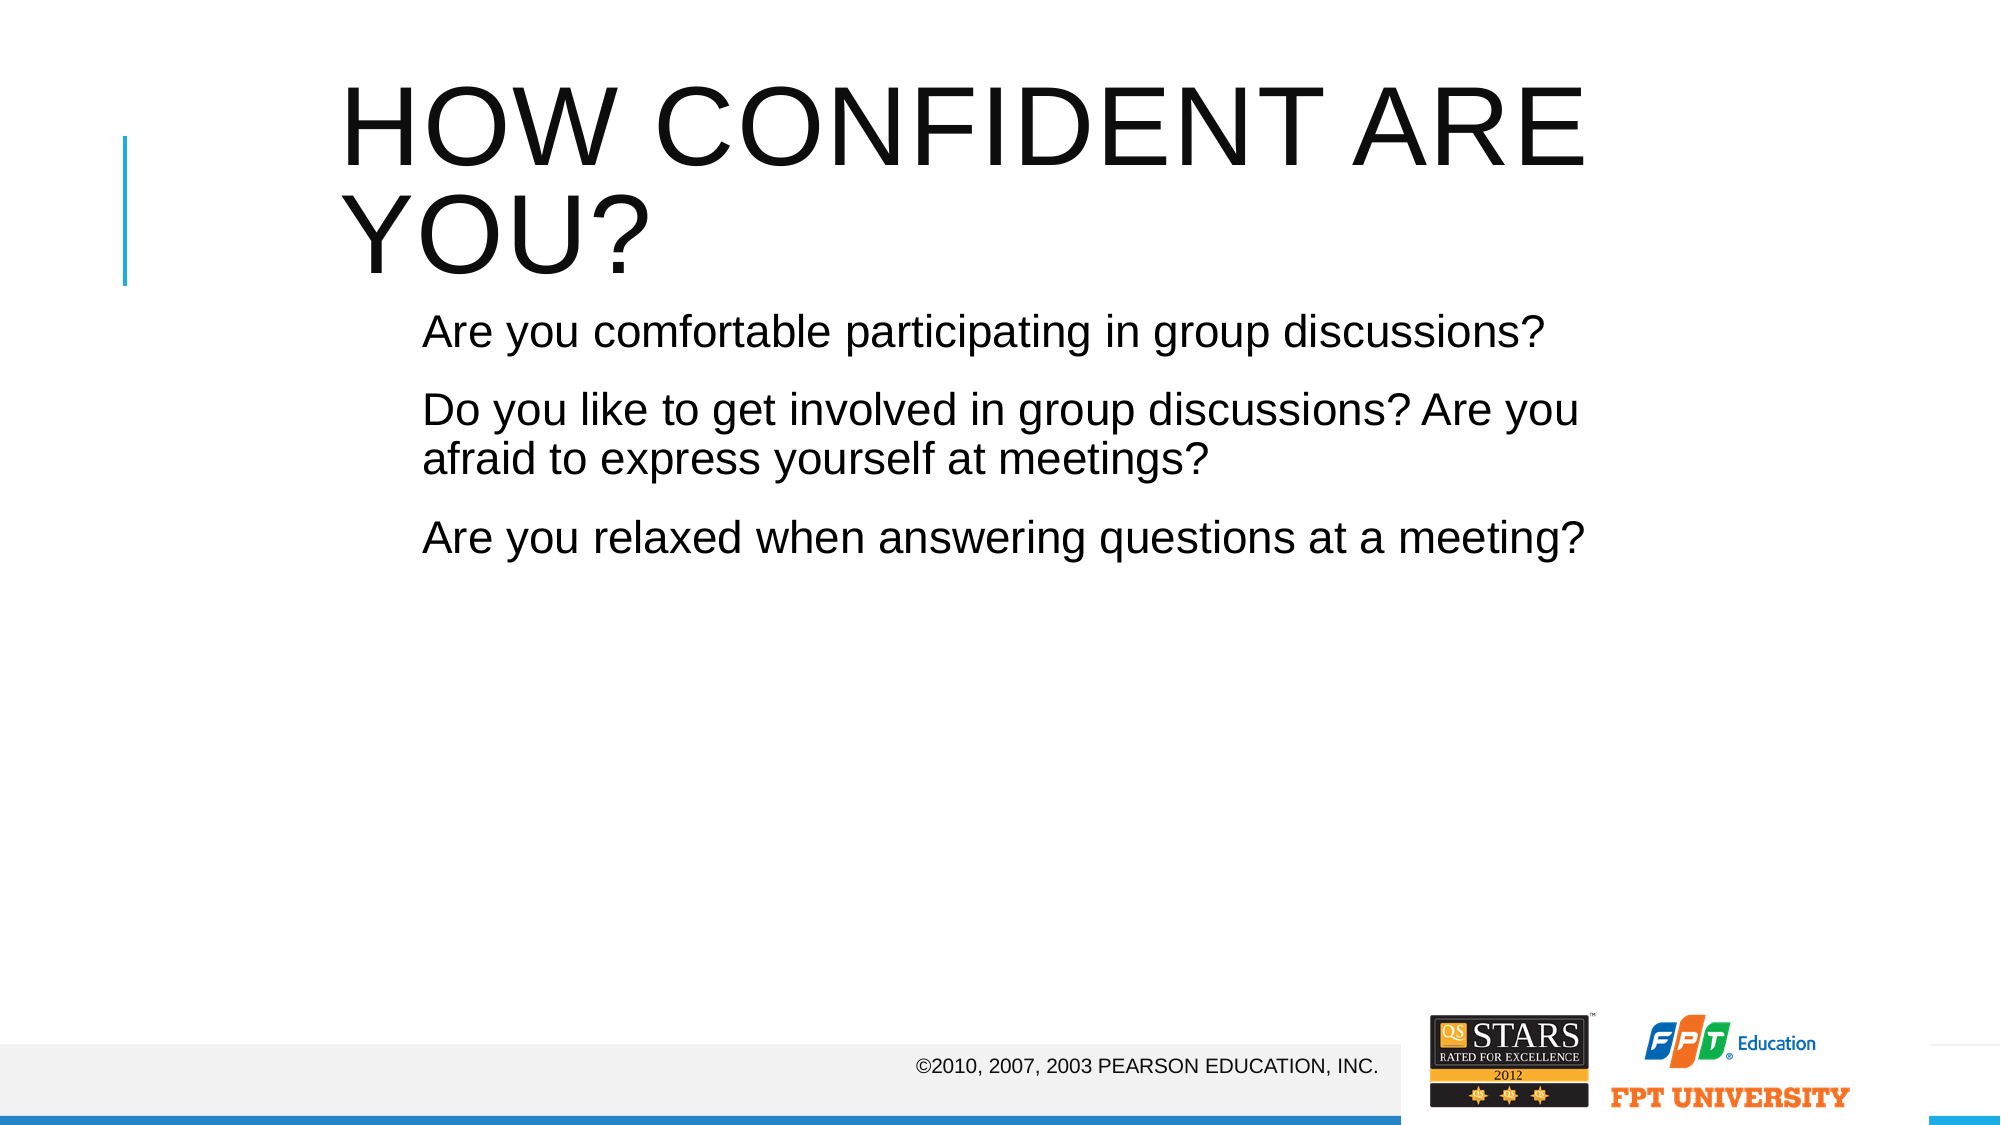

# How Confident Are You?
Are you comfortable participating in group discussions?
Do you like to get involved in group discussions? Are you afraid to express yourself at meetings?
Are you relaxed when answering questions at a meeting?
©2010, 2007, 2003 Pearson Education, Inc.